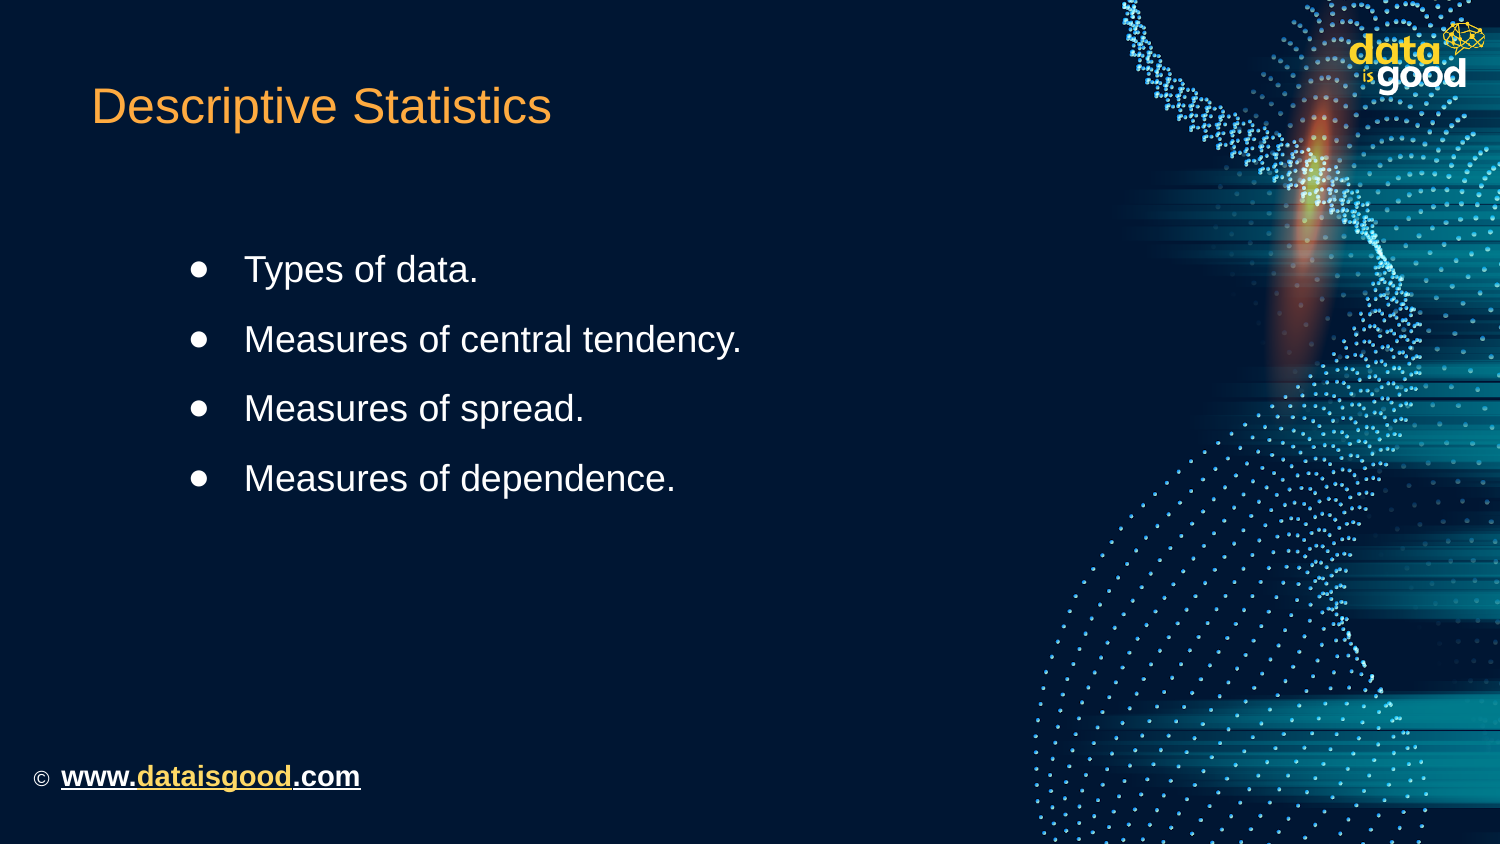

# Descriptive Statistics
Types of data.
Measures of central tendency.
Measures of spread.
Measures of dependence.